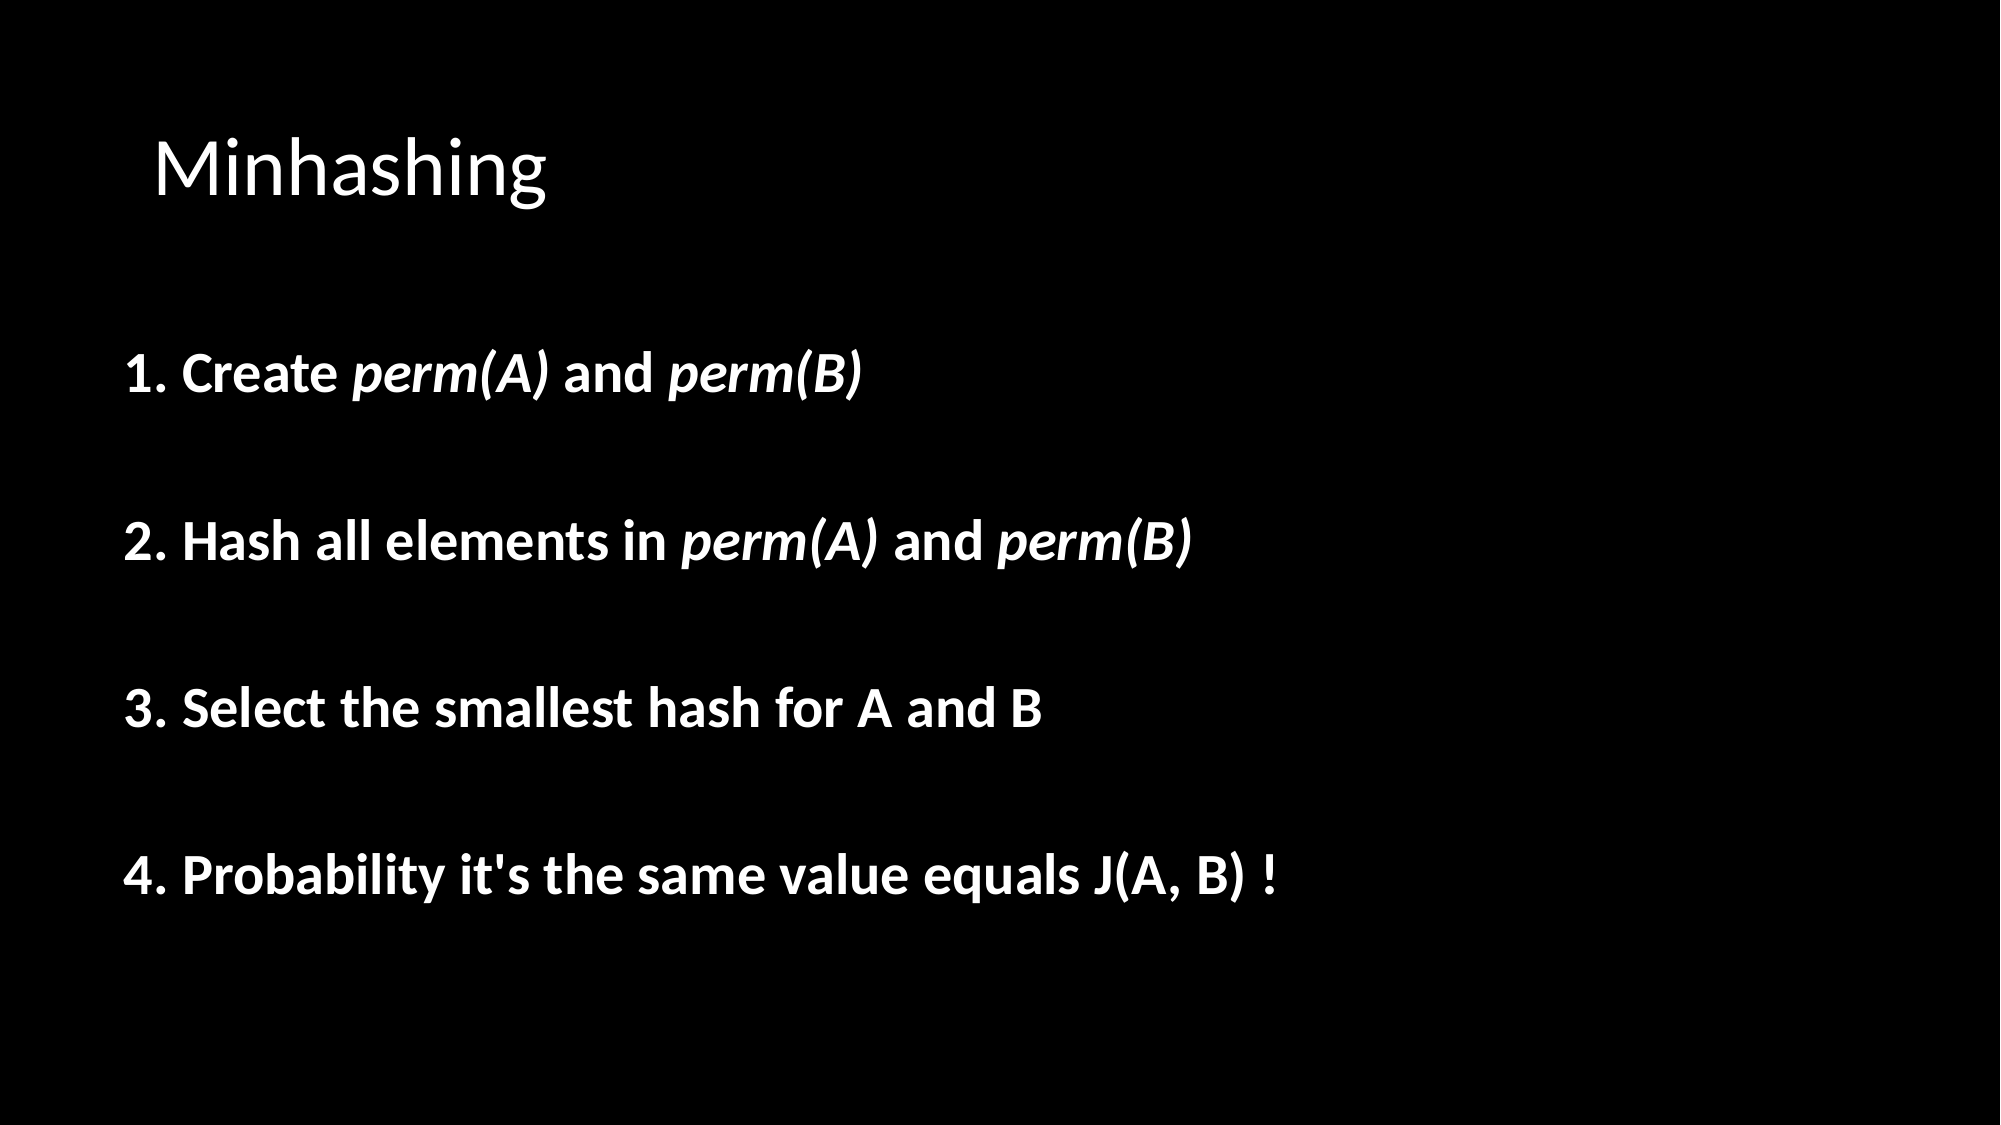

# Minhashing
1. Create perm(A) and perm(B)

2. Hash all elements in perm(A) and perm(B)

3. Select the smallest hash for A and B

4. Probability it's the same value equals J(A, B) !